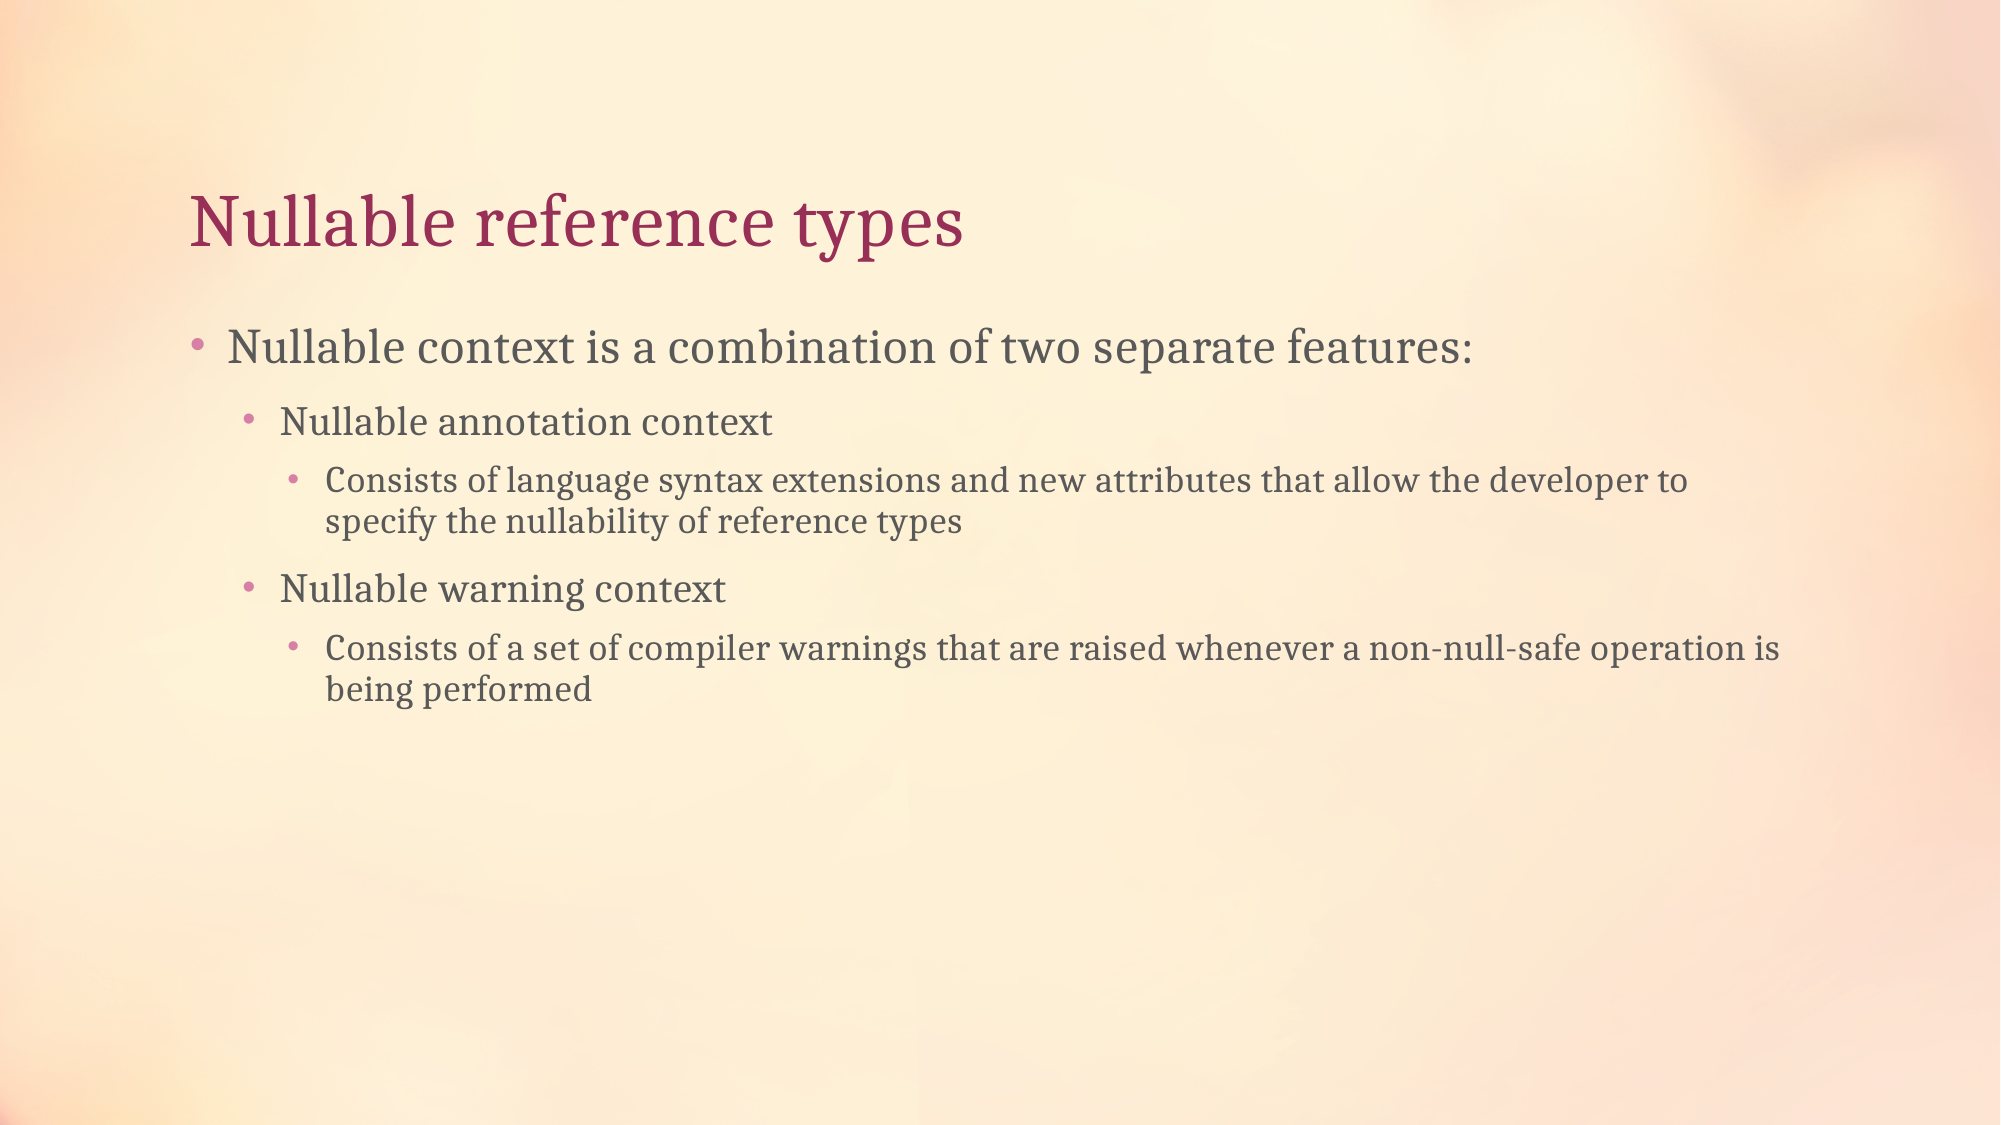

# Nullable reference types
Nullable context is a combination of two separate features:
Nullable annotation context
Consists of language syntax extensions and new attributes that allow the developer to specify the nullability of reference types
Nullable warning context
Consists of a set of compiler warnings that are raised whenever a non-null-safe operation is being performed